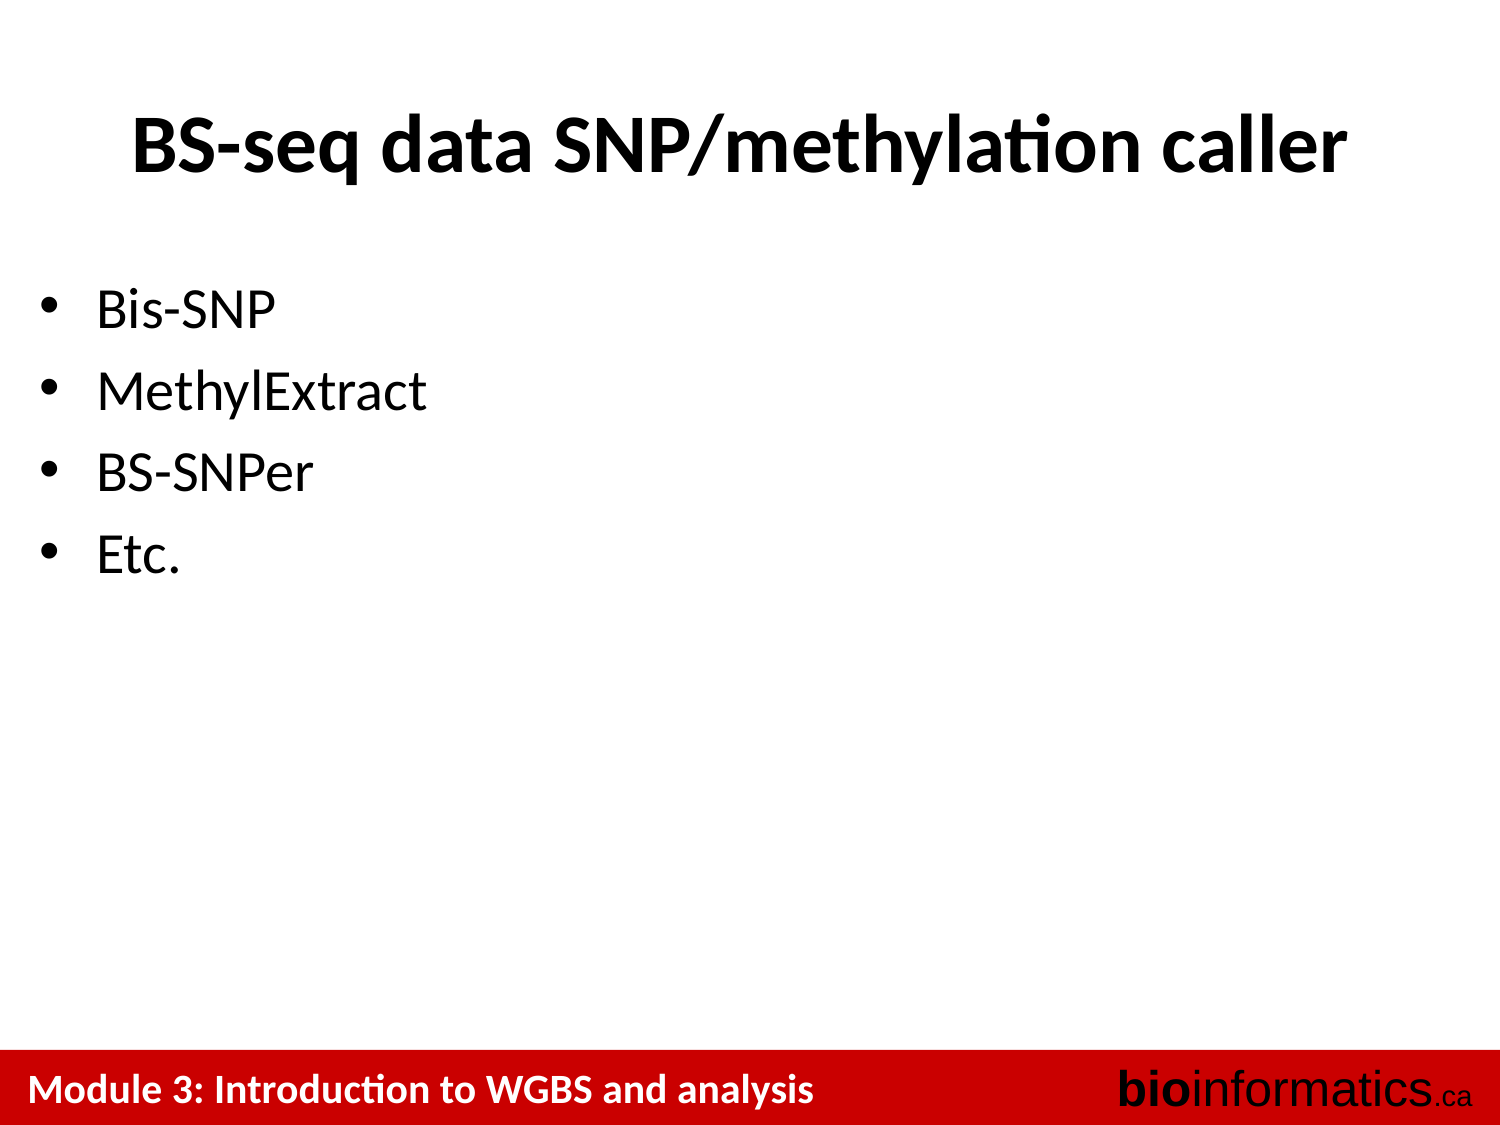

# BS-seq data SNP/methylation caller
Bis-SNP
MethylExtract
BS-SNPer
Etc.